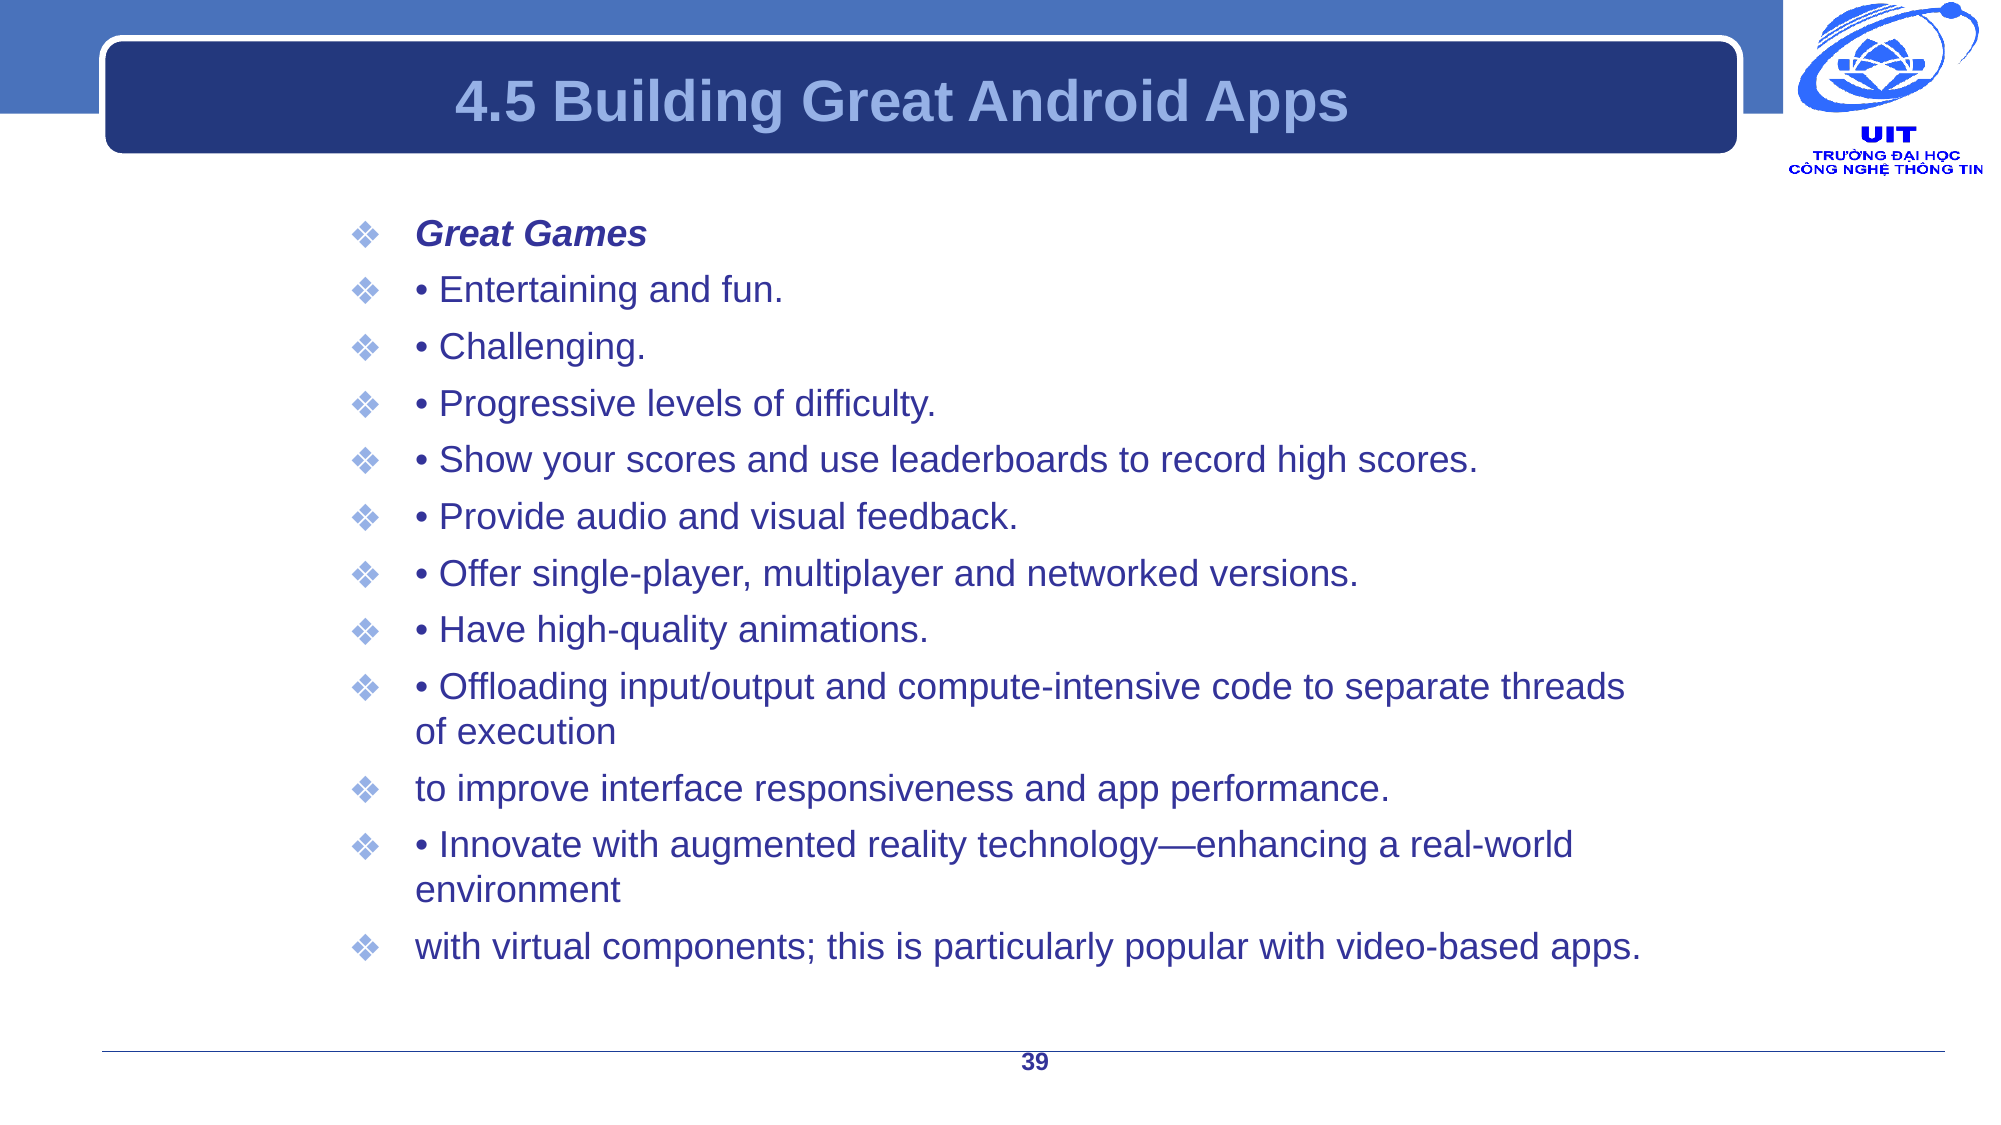

# 4.5 Building Great Android Apps
Great Games
• Entertaining and fun.
• Challenging.
• Progressive levels of difficulty.
• Show your scores and use leaderboards to record high scores.
• Provide audio and visual feedback.
• Offer single-player, multiplayer and networked versions.
• Have high-quality animations.
• Offloading input/output and compute-intensive code to separate threads of execution
to improve interface responsiveness and app performance.
• Innovate with augmented reality technology—enhancing a real-world environment
with virtual components; this is particularly popular with video-based apps.
39